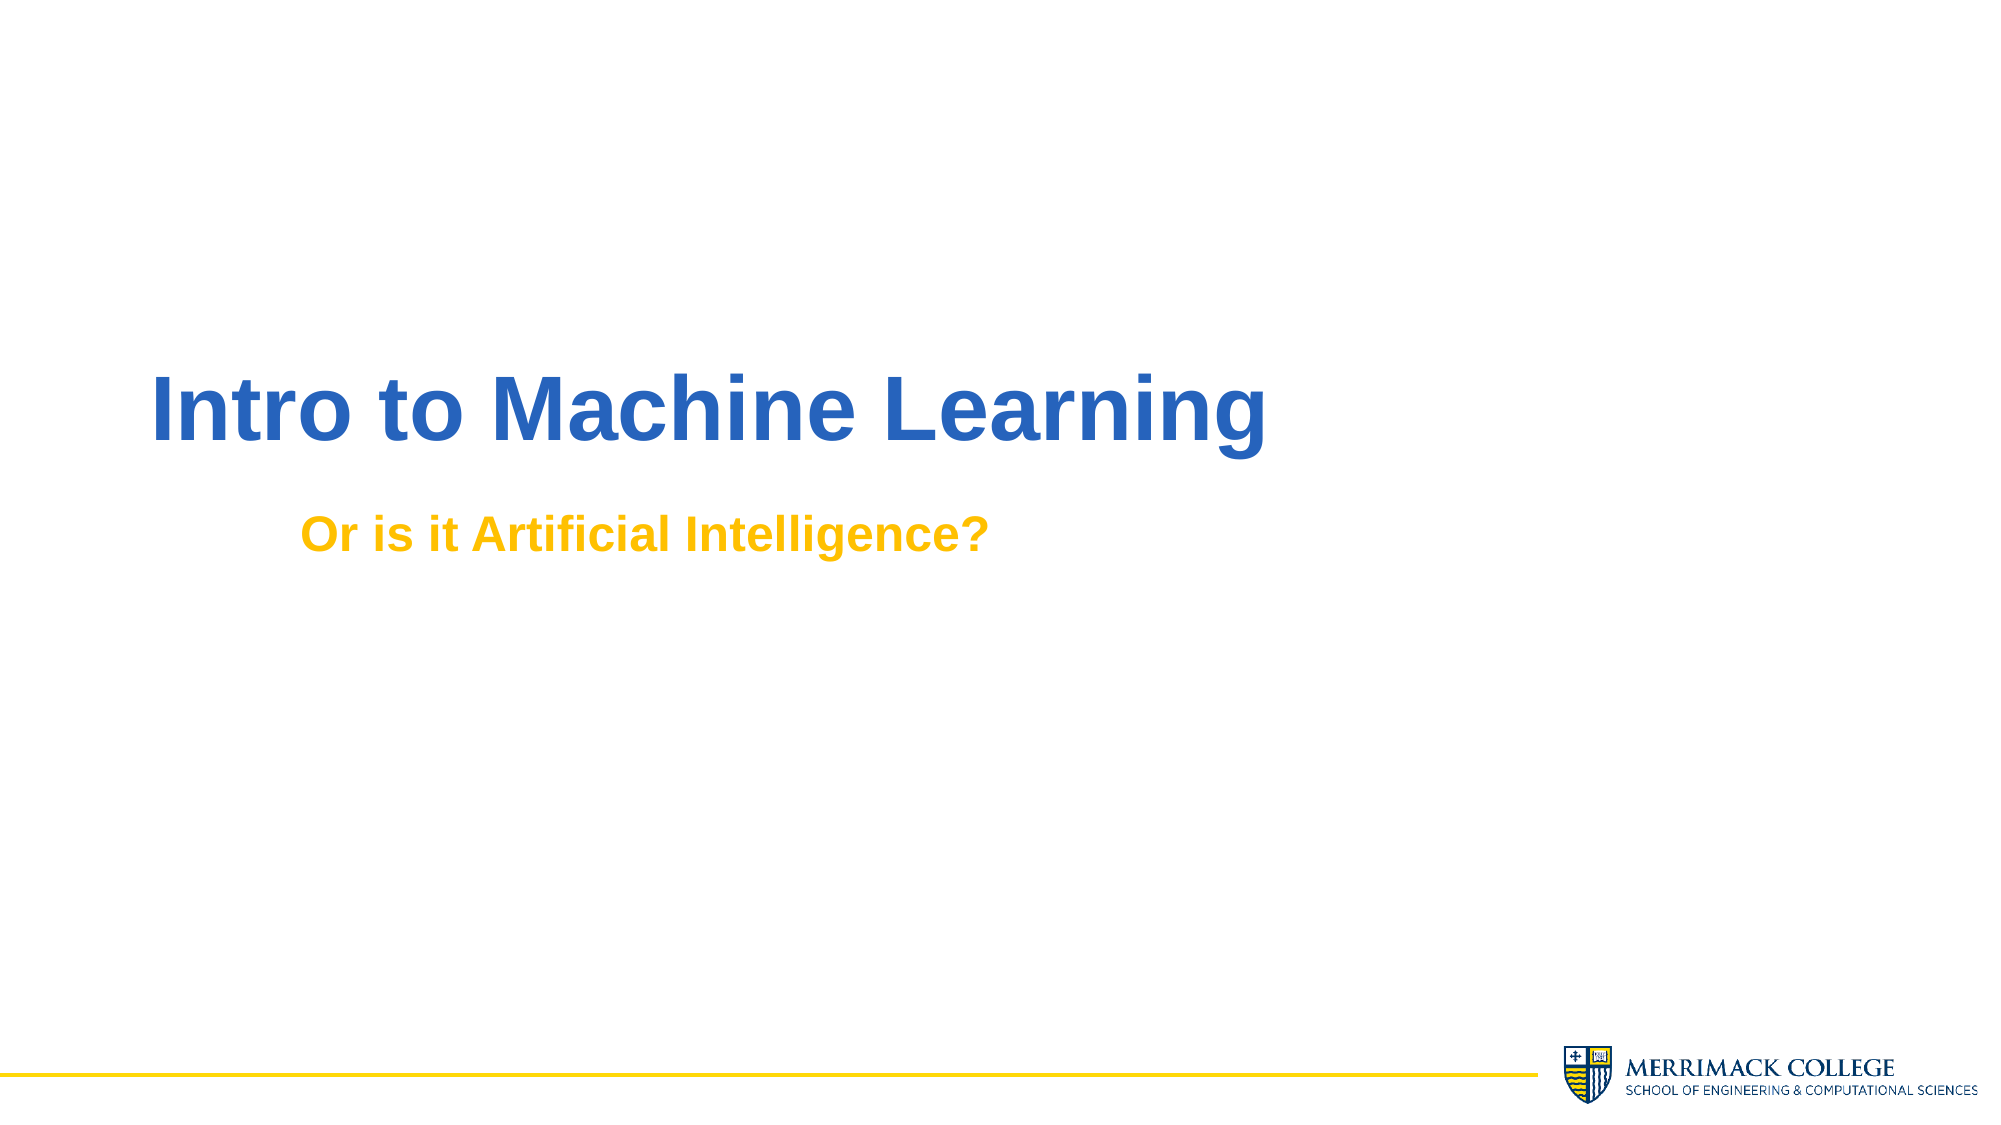

Intro to Machine Learning
Or is it Artificial Intelligence?